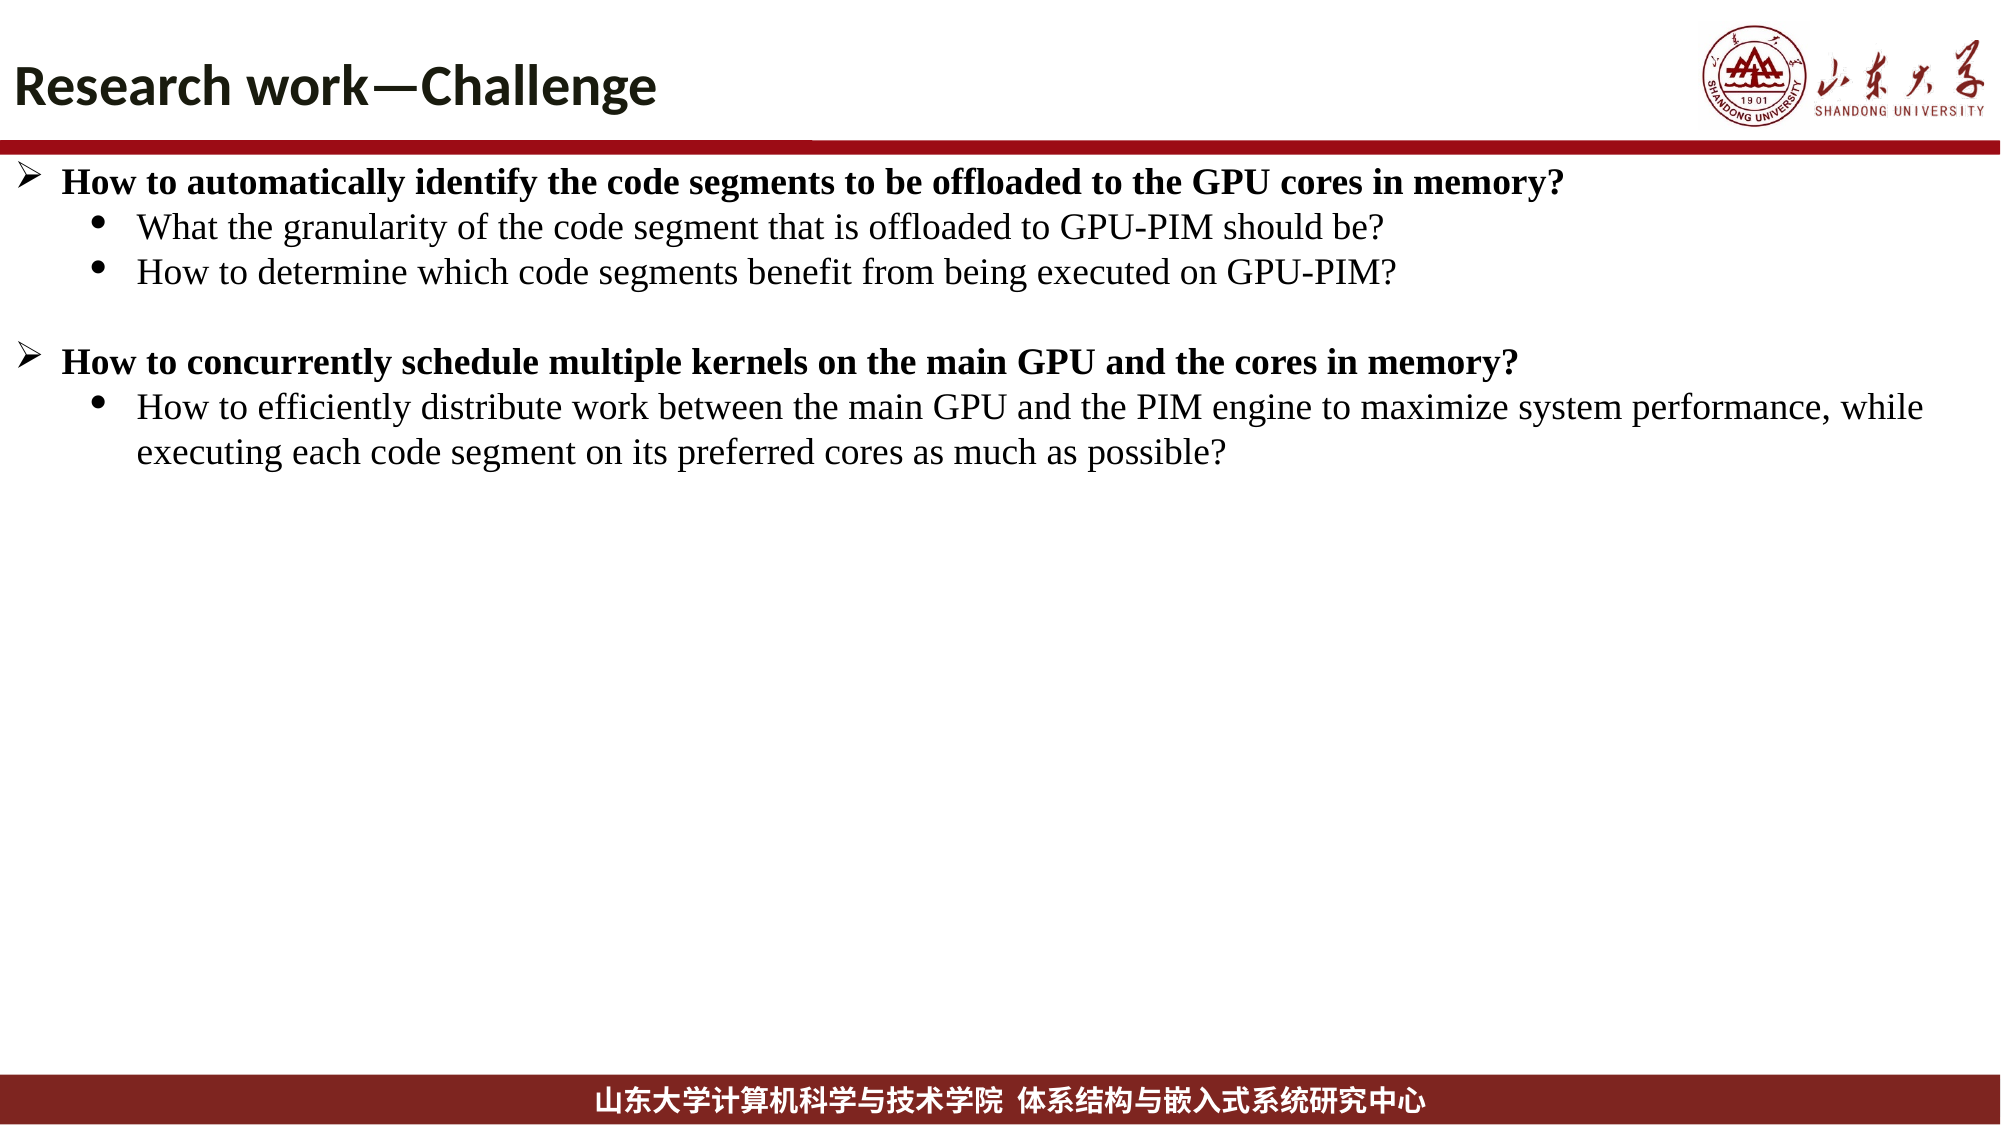

# Research work—Challenge
How to automatically identify the code segments to be offloaded to the GPU cores in memory?
What the granularity of the code segment that is offloaded to GPU-PIM should be?
How to determine which code segments benefit from being executed on GPU-PIM?

How to concurrently schedule multiple kernels on the main GPU and the cores in memory?
How to efficiently distribute work between the main GPU and the PIM engine to maximize system performance, while executing each code segment on its preferred cores as much as possible?